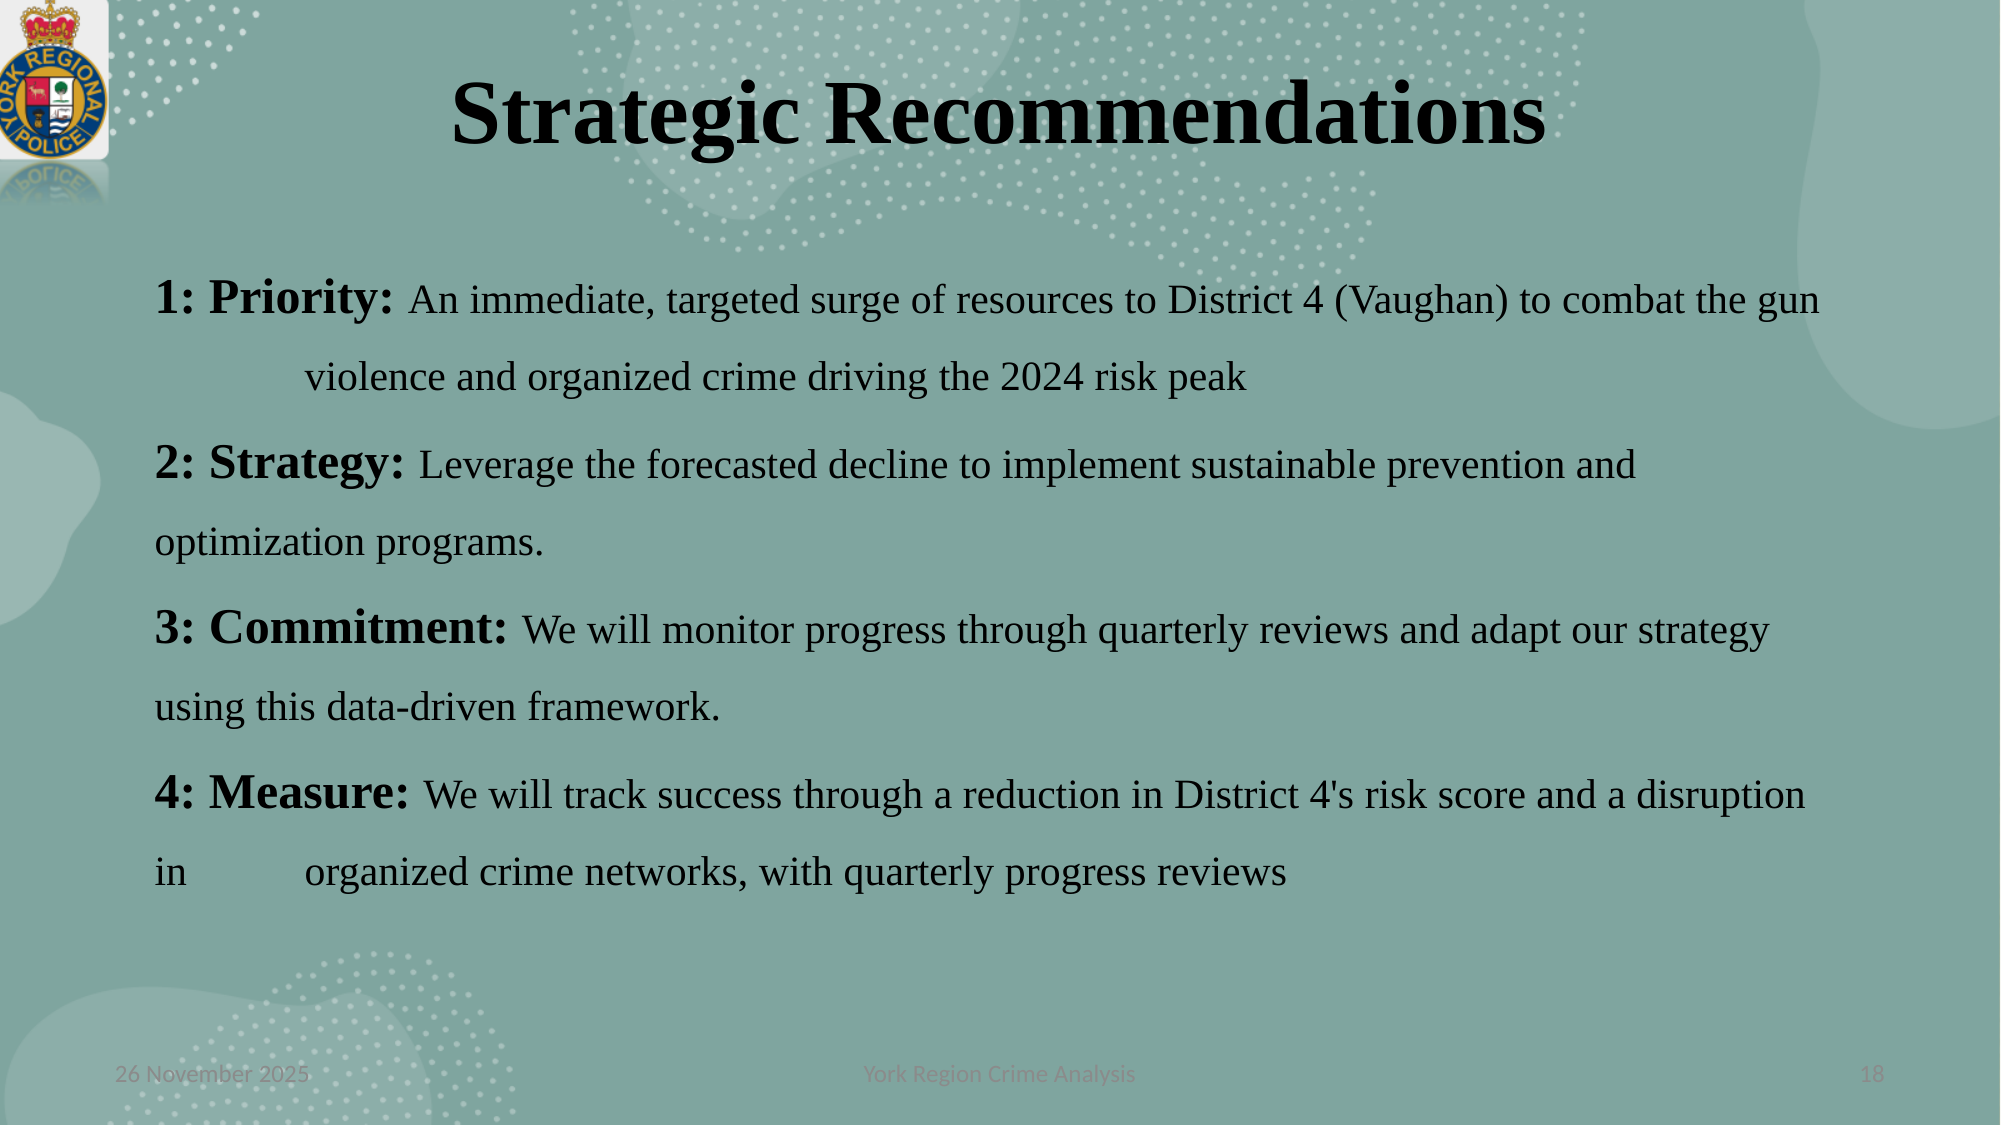

Strategic Recommendations
1: Priority: An immediate, targeted surge of resources to District 4 (Vaughan) to combat the gun 	violence and organized crime driving the 2024 risk peak
2: Strategy: Leverage the forecasted decline to implement sustainable prevention and 	optimization programs.
3: Commitment: We will monitor progress through quarterly reviews and adapt our strategy 	using this data-driven framework.
4: Measure: We will track success through a reduction in District 4's risk score and a disruption in 	organized crime networks, with quarterly progress reviews
26 November 2025
York Region Crime Analysis
18